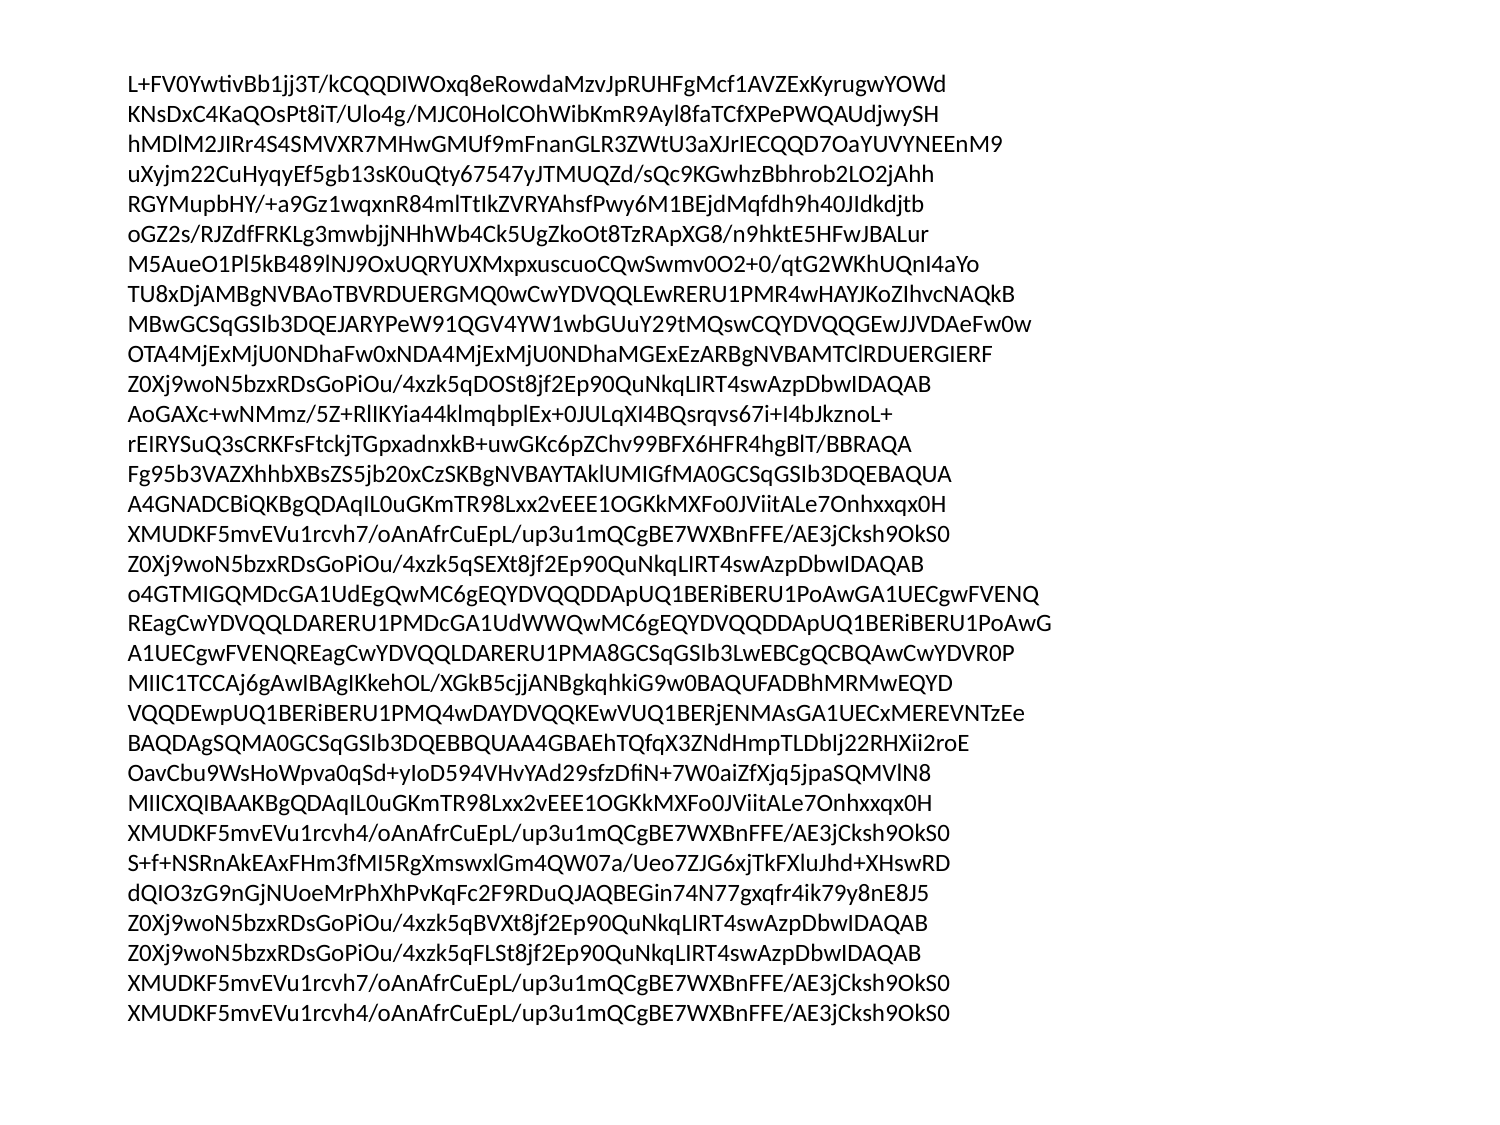

# L+FV0YwtivBb1jj3T/kCQQDIWOxq8eRowdaMzvJpRUHFgMcf1AVZExKyrugwYOWd KNsDxC4KaQOsPt8iT/Ulo4g/MJC0HolCOhWibKmR9Ayl8faTCfXPePWQAUdjwySH hMDlM2JIRr4S4SMVXR7MHwGMUf9mFnanGLR3ZWtU3aXJrIECQQD7OaYUVYNEEnM9 uXyjm22CuHyqyEf5gb13sK0uQty67547yJTMUQZd/sQc9KGwhzBbhrob2LO2jAhh RGYMupbHY/+a9Gz1wqxnR84mlTtIkZVRYAhsfPwy6M1BEjdMqfdh9h40JIdkdjtb oGZ2s/RJZdfFRKLg3mwbjjNHhWb4Ck5UgZkoOt8TzRApXG8/n9hktE5HFwJBALur M5AueO1Pl5kB489lNJ9OxUQRYUXMxpxuscuoCQwSwmv0O2+0/qtG2WKhUQnI4aYo TU8xDjAMBgNVBAoTBVRDUERGMQ0wCwYDVQQLEwRERU1PMR4wHAYJKoZIhvcNAQkB MBwGCSqGSIb3DQEJARYPeW91QGV4YW1wbGUuY29tMQswCQYDVQQGEwJJVDAeFw0w OTA4MjExMjU0NDhaFw0xNDA4MjExMjU0NDhaMGExEzARBgNVBAMTClRDUERGIERF Z0Xj9woN5bzxRDsGoPiOu/4xzk5qDOSt8jf2Ep90QuNkqLIRT4swAzpDbwIDAQAB AoGAXc+wNMmz/5Z+RlIKYia44klmqbplEx+0JULqXI4BQsrqvs67i+I4bJkznoL+ rEIRYSuQ3sCRKFsFtckjTGpxadnxkB+uwGKc6pZChv99BFX6HFR4hgBlT/BBRAQA Fg95b3VAZXhhbXBsZS5jb20xCzSKBgNVBAYTAklUMIGfMA0GCSqGSIb3DQEBAQUA A4GNADCBiQKBgQDAqIL0uGKmTR98Lxx2vEEE1OGKkMXFo0JViitALe7Onhxxqx0H XMUDKF5mvEVu1rcvh7/oAnAfrCuEpL/up3u1mQCgBE7WXBnFFE/AE3jCksh9OkS0 Z0Xj9woN5bzxRDsGoPiOu/4xzk5qSEXt8jf2Ep90QuNkqLIRT4swAzpDbwIDAQAB o4GTMIGQMDcGA1UdEgQwMC6gEQYDVQQDDApUQ1BERiBERU1PoAwGA1UECgwFVENQ REagCwYDVQQLDARERU1PMDcGA1UdWWQwMC6gEQYDVQQDDApUQ1BERiBERU1PoAwG A1UECgwFVENQREagCwYDVQQLDARERU1PMA8GCSqGSIb3LwEBCgQCBQAwCwYDVR0P MIIC1TCCAj6gAwIBAgIKkehOL/XGkB5cjjANBgkqhkiG9w0BAQUFADBhMRMwEQYD VQQDEwpUQ1BERiBERU1PMQ4wDAYDVQQKEwVUQ1BERjENMAsGA1UECxMEREVNTzEe BAQDAgSQMA0GCSqGSIb3DQEBBQUAA4GBAEhTQfqX3ZNdHmpTLDbIj22RHXii2roE OavCbu9WsHoWpva0qSd+yIoD594VHvYAd29sfzDfiN+7W0aiZfXjq5jpaSQMVlN8 MIICXQIBAAKBgQDAqIL0uGKmTR98Lxx2vEEE1OGKkMXFo0JViitALe7Onhxxqx0H XMUDKF5mvEVu1rcvh4/oAnAfrCuEpL/up3u1mQCgBE7WXBnFFE/AE3jCksh9OkS0 S+f+NSRnAkEAxFHm3fMI5RgXmswxlGm4QW07a/Ueo7ZJG6xjTkFXluJhd+XHswRD dQIO3zG9nGjNUoeMrPhXhPvKqFc2F9RDuQJAQBEGin74N77gxqfr4ik79y8nE8J5 Z0Xj9woN5bzxRDsGoPiOu/4xzk5qBVXt8jf2Ep90QuNkqLIRT4swAzpDbwIDAQAB Z0Xj9woN5bzxRDsGoPiOu/4xzk5qFLSt8jf2Ep90QuNkqLIRT4swAzpDbwIDAQAB XMUDKF5mvEVu1rcvh7/oAnAfrCuEpL/up3u1mQCgBE7WXBnFFE/AE3jCksh9OkS0 XMUDKF5mvEVu1rcvh4/oAnAfrCuEpL/up3u1mQCgBE7WXBnFFE/AE3jCksh9OkS0